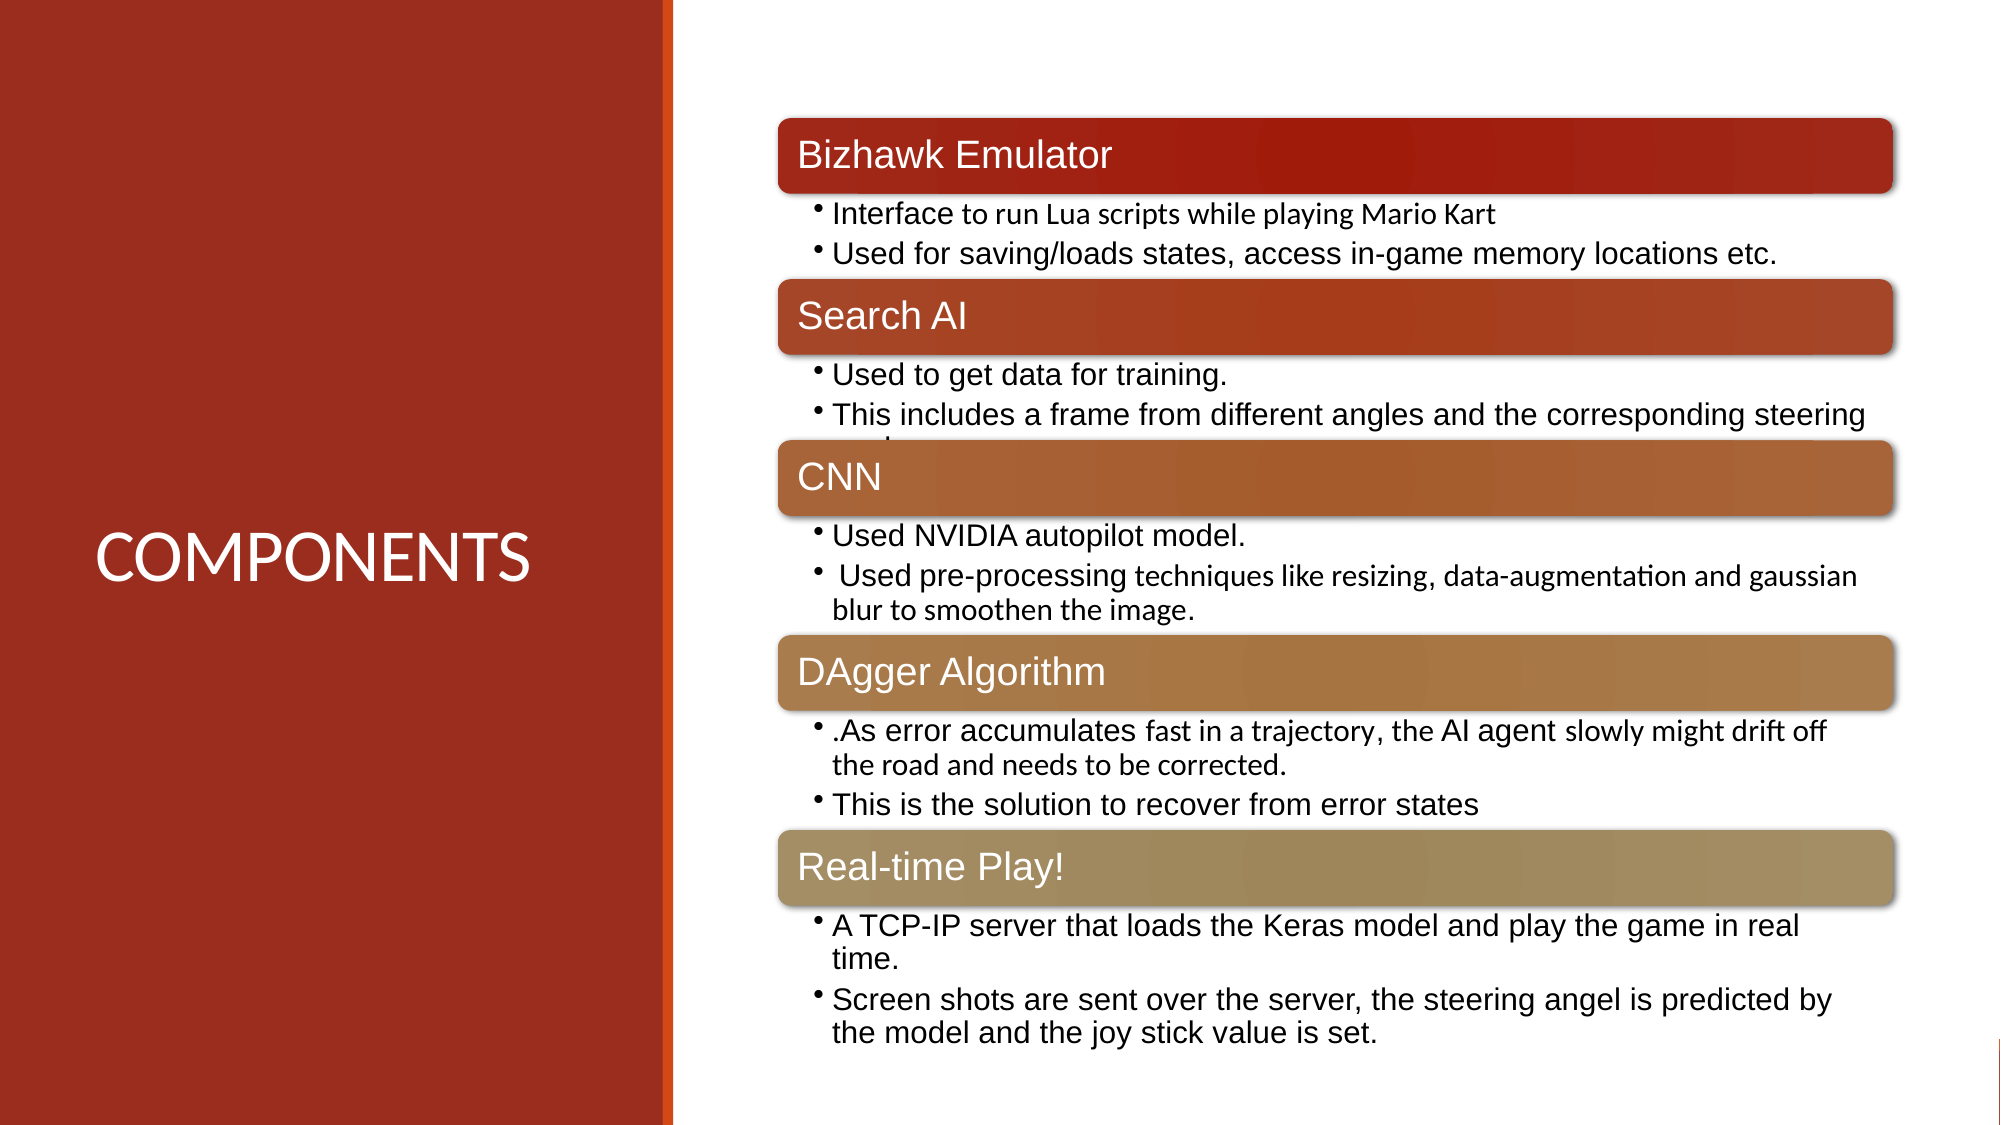

# COMPONENTS
Bizhawk Emulator
Interface to run Lua scripts while playing Mario Kart
Used for saving/loads states, access in-game memory locations etc.
Search AI
Used to get data for training.
This includes a frame from different angles and the corresponding steering angle
CNN
Used NVIDIA autopilot model.
 Used pre-processing techniques like resizing, data-augmentation and gaussian blur to smoothen the image.
DAgger Algorithm
.As error accumulates fast in a trajectory, the AI agent slowly might drift off the road and needs to be corrected.
This is the solution to recover from error states
Real-time Play!
A TCP-IP server that loads the Keras model and play the game in real time.
Screen shots are sent over the server, the steering angel is predicted by the model and the joy stick value is set.